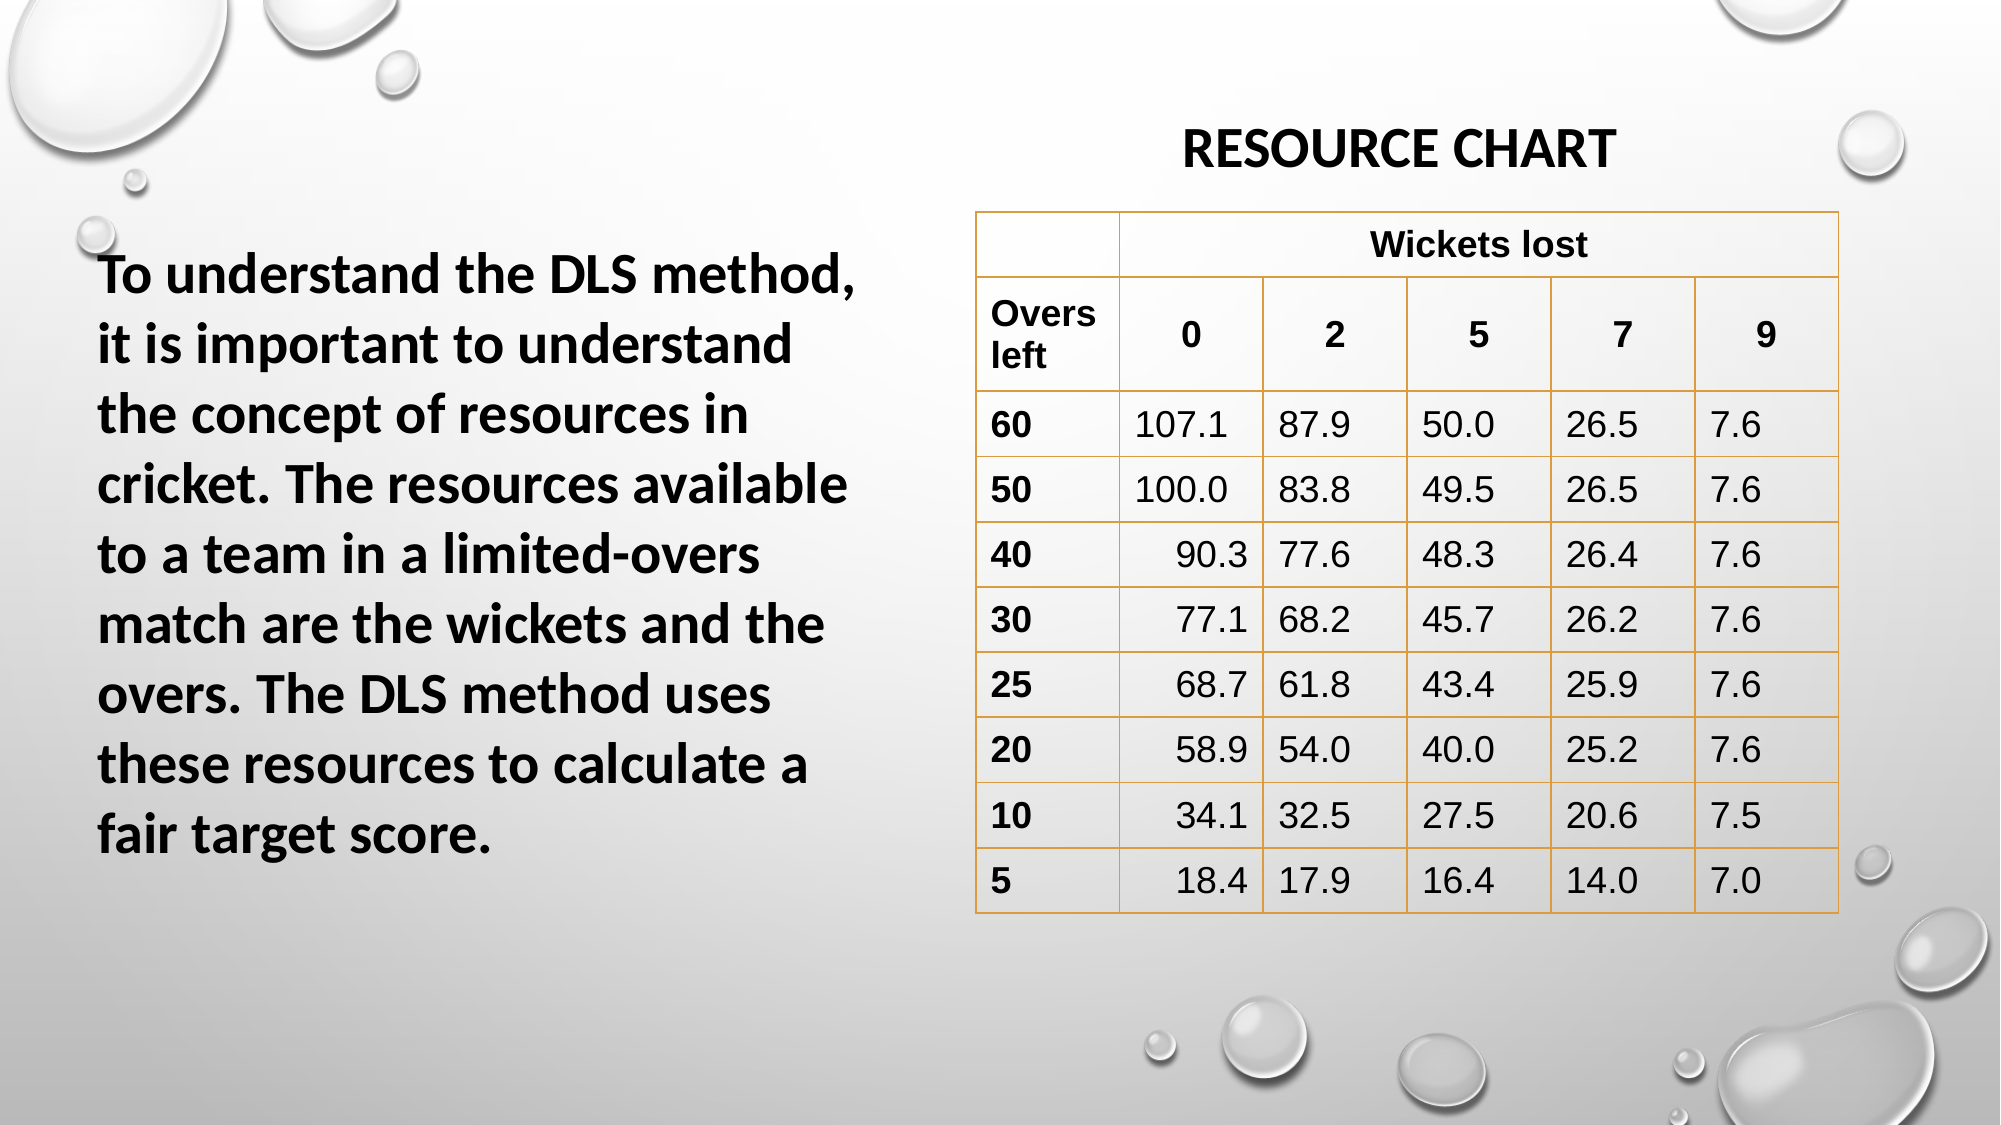

RESOURCE CHART
|  | Wickets lost |  |  |  |  |
| --- | --- | --- | --- | --- | --- |
| Overs left | 0 | 2 | 5 | 7 | 9 |
| 60 | 107.1 | 87.9 | 50.0 | 26.5 | 7.6 |
| 50 | 100.0 | 83.8 | 49.5 | 26.5 | 7.6 |
| 40 | 90.3 | 77.6 | 48.3 | 26.4 | 7.6 |
| 30 | 77.1 | 68.2 | 45.7 | 26.2 | 7.6 |
| 25 | 68.7 | 61.8 | 43.4 | 25.9 | 7.6 |
| 20 | 58.9 | 54.0 | 40.0 | 25.2 | 7.6 |
| 10 | 34.1 | 32.5 | 27.5 | 20.6 | 7.5 |
| 5 | 18.4 | 17.9 | 16.4 | 14.0 | 7.0 |
To understand the DLS method, it is important to understand the concept of resources in cricket. The resources available to a team in a limited-overs match are the wickets and the overs. The DLS method uses these resources to calculate a fair target score.